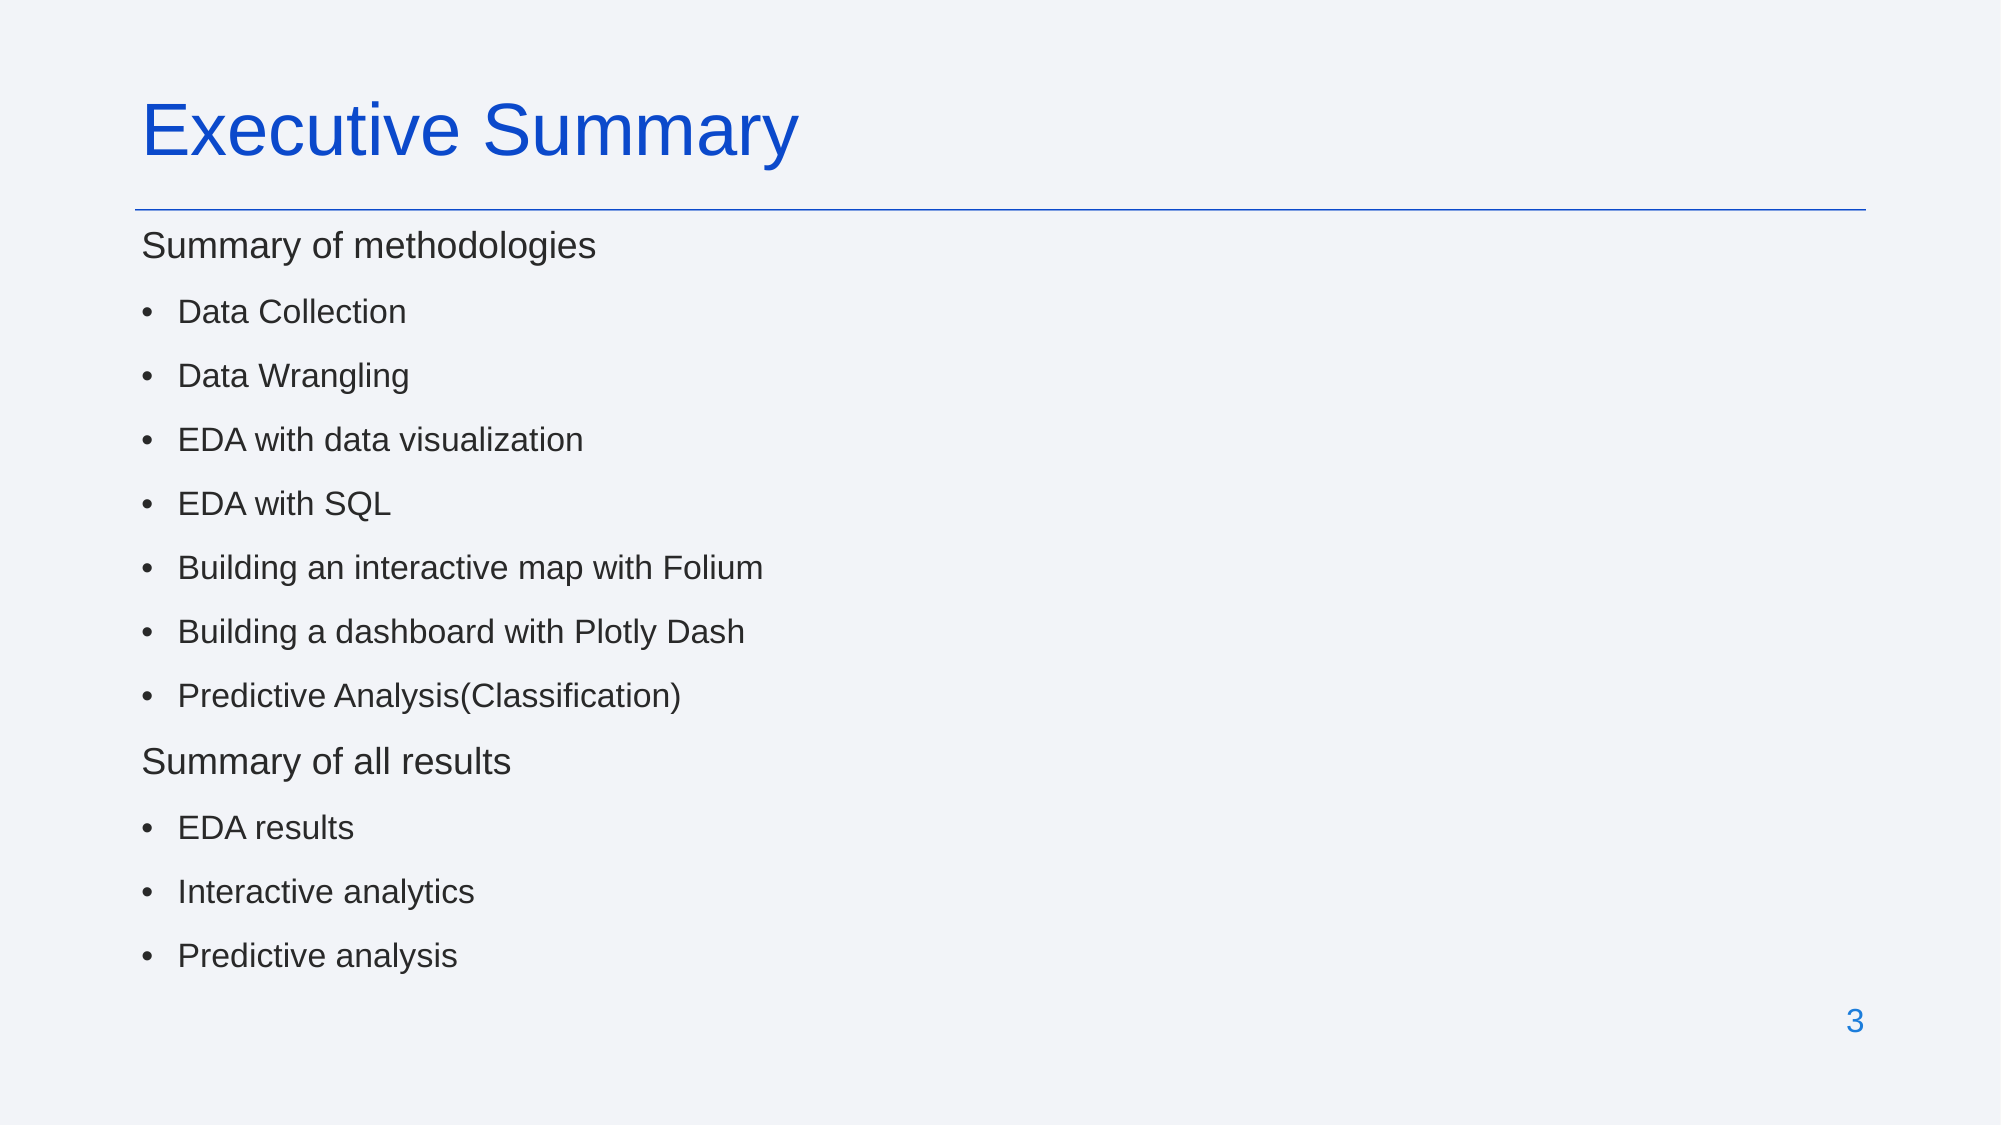

Executive Summary
Summary of methodologies
Data Collection
Data Wrangling
EDA with data visualization
EDA with SQL
Building an interactive map with Folium
Building a dashboard with Plotly Dash
Predictive Analysis(Classification)
Summary of all results
EDA results
Interactive analytics
Predictive analysis

3